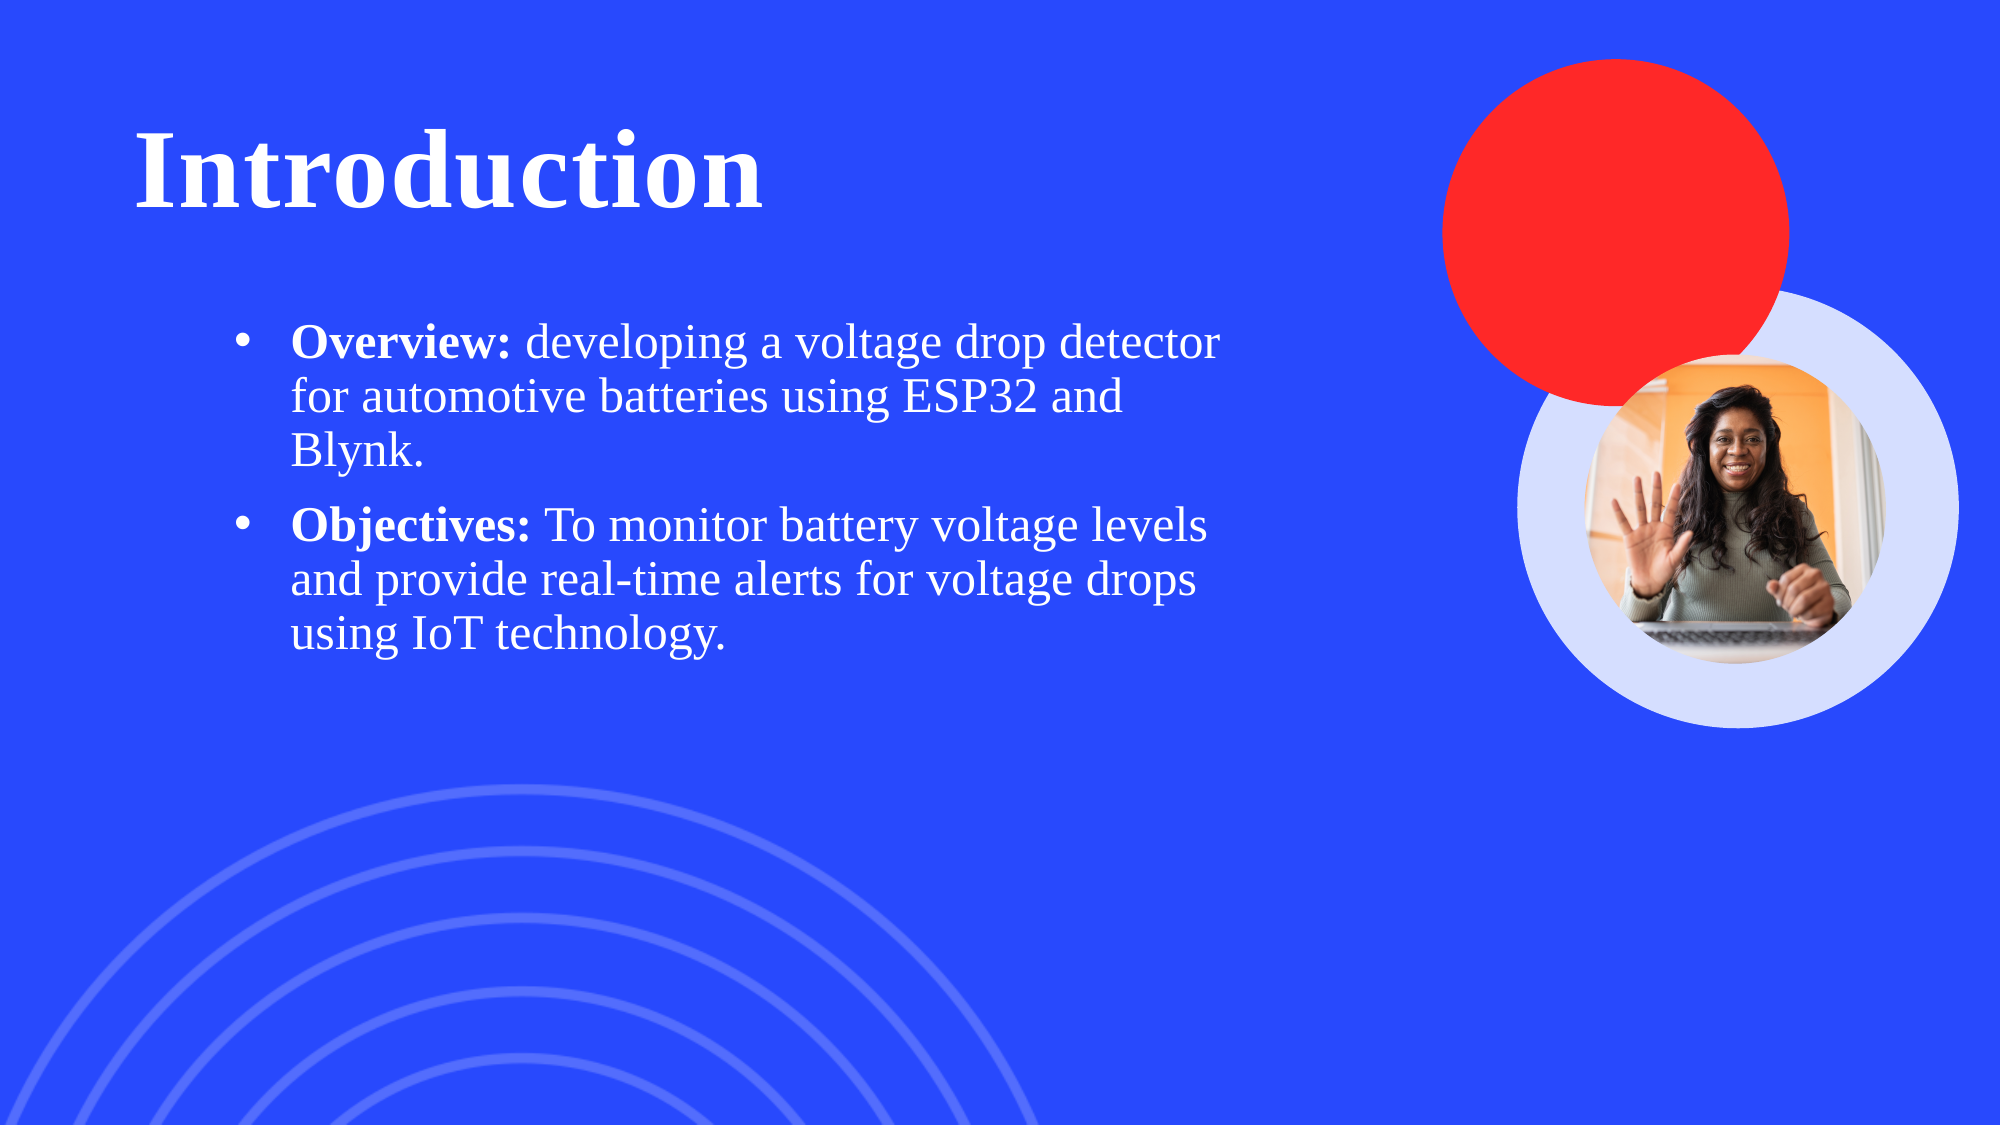

Introduction
Overview: developing a voltage drop detector for automotive batteries using ESP32 and Blynk.
Objectives: To monitor battery voltage levels and provide real-time alerts for voltage drops using IoT technology.